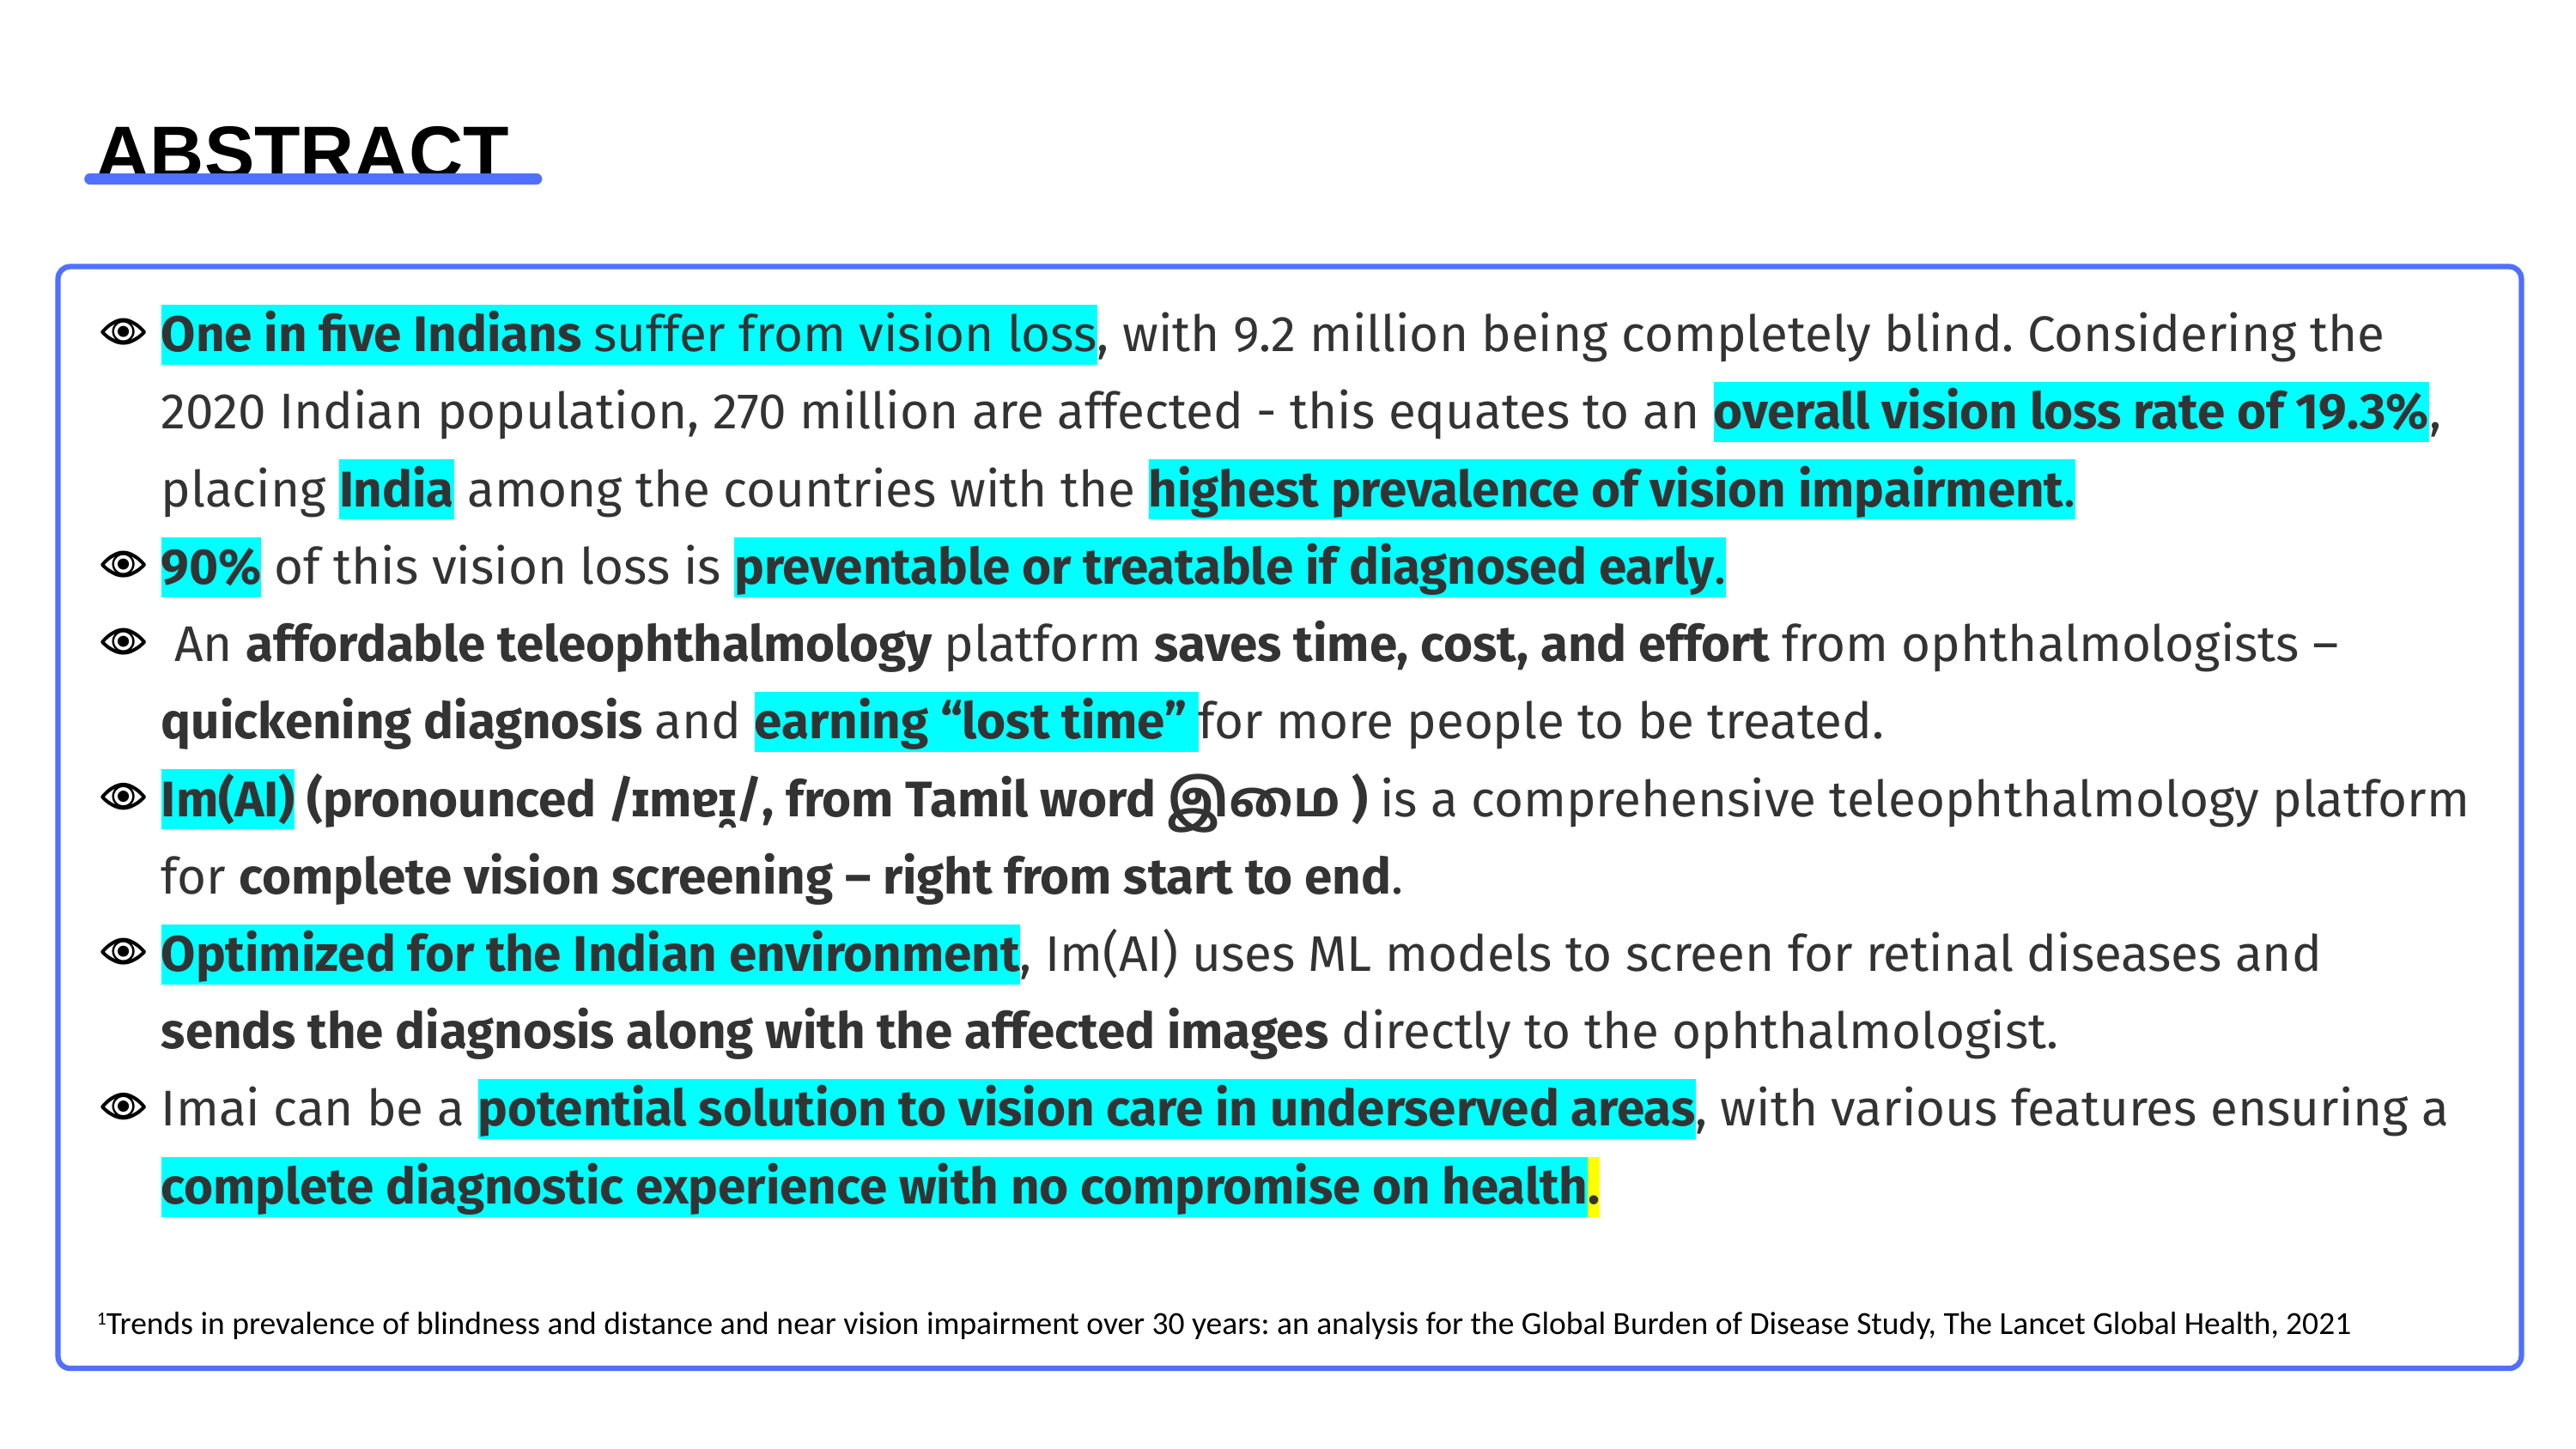

ABSTRACT

One in five Indians suffer from vision loss, with 9.2 million being completely blind. Considering the 2020 Indian population, 270 million are affected - this equates to an overall vision loss rate of 19.3%, placing India among the countries with the highest prevalence of vision impairment.
90% of this vision loss is preventable or treatable if diagnosed early.
 An affordable teleophthalmology platform saves time, cost, and effort from ophthalmologists – quickening diagnosis and earning “lost time” for more people to be treated.
Im(AI) (pronounced /ɪmɐɪ̯/, from Tamil word இமை ) is a comprehensive teleophthalmology platform for complete vision screening – right from start to end.
Optimized for the Indian environment, Im(AI) uses ML models to screen for retinal diseases and sends the diagnosis along with the affected images directly to the ophthalmologist.
Imai can be a potential solution to vision care in underserved areas, with various features ensuring a complete diagnostic experience with no compromise on health.

1Trends in prevalence of blindness and distance and near vision impairment over 30 years: an analysis for the Global Burden of Disease Study, The Lancet Global Health, 2021